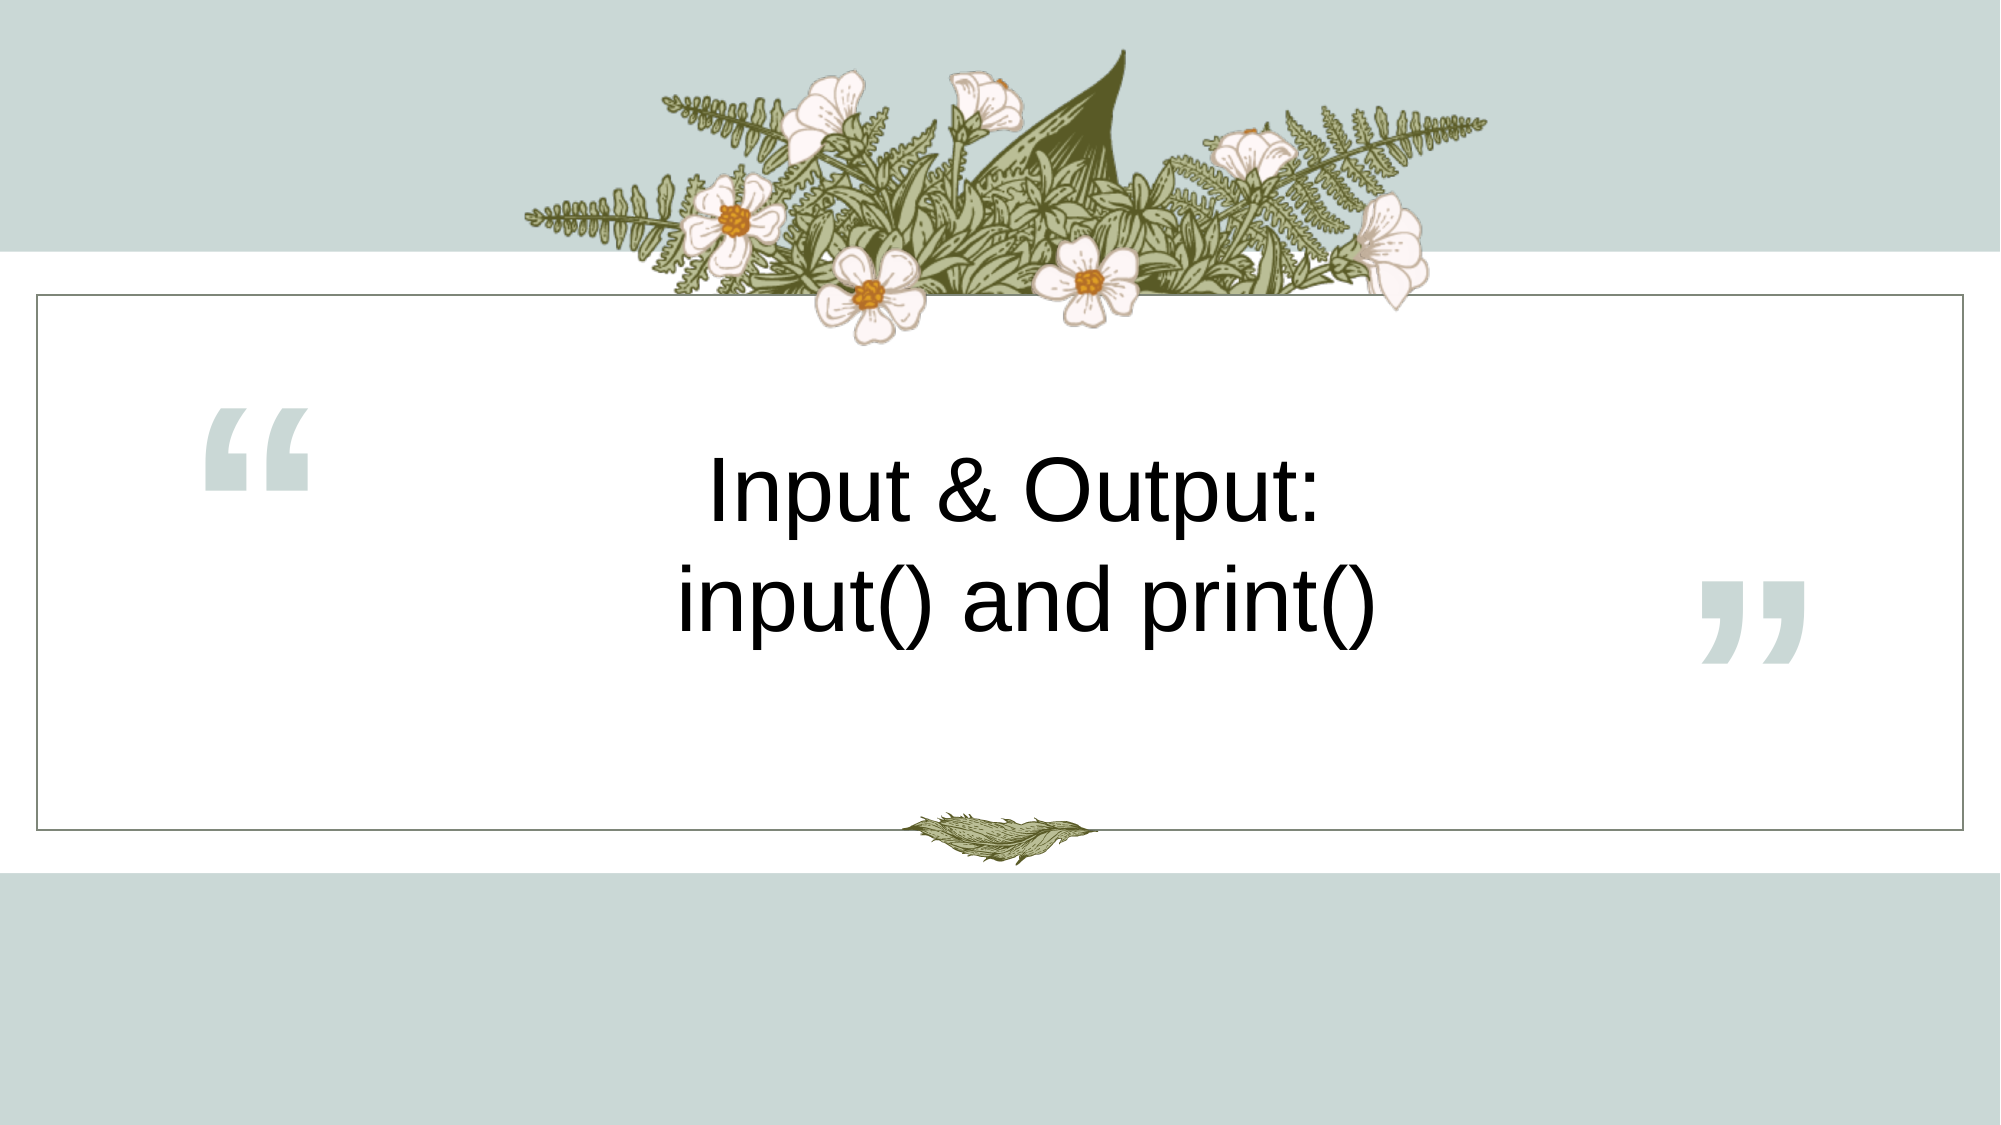

“
# Input & Output: input() and print()
”